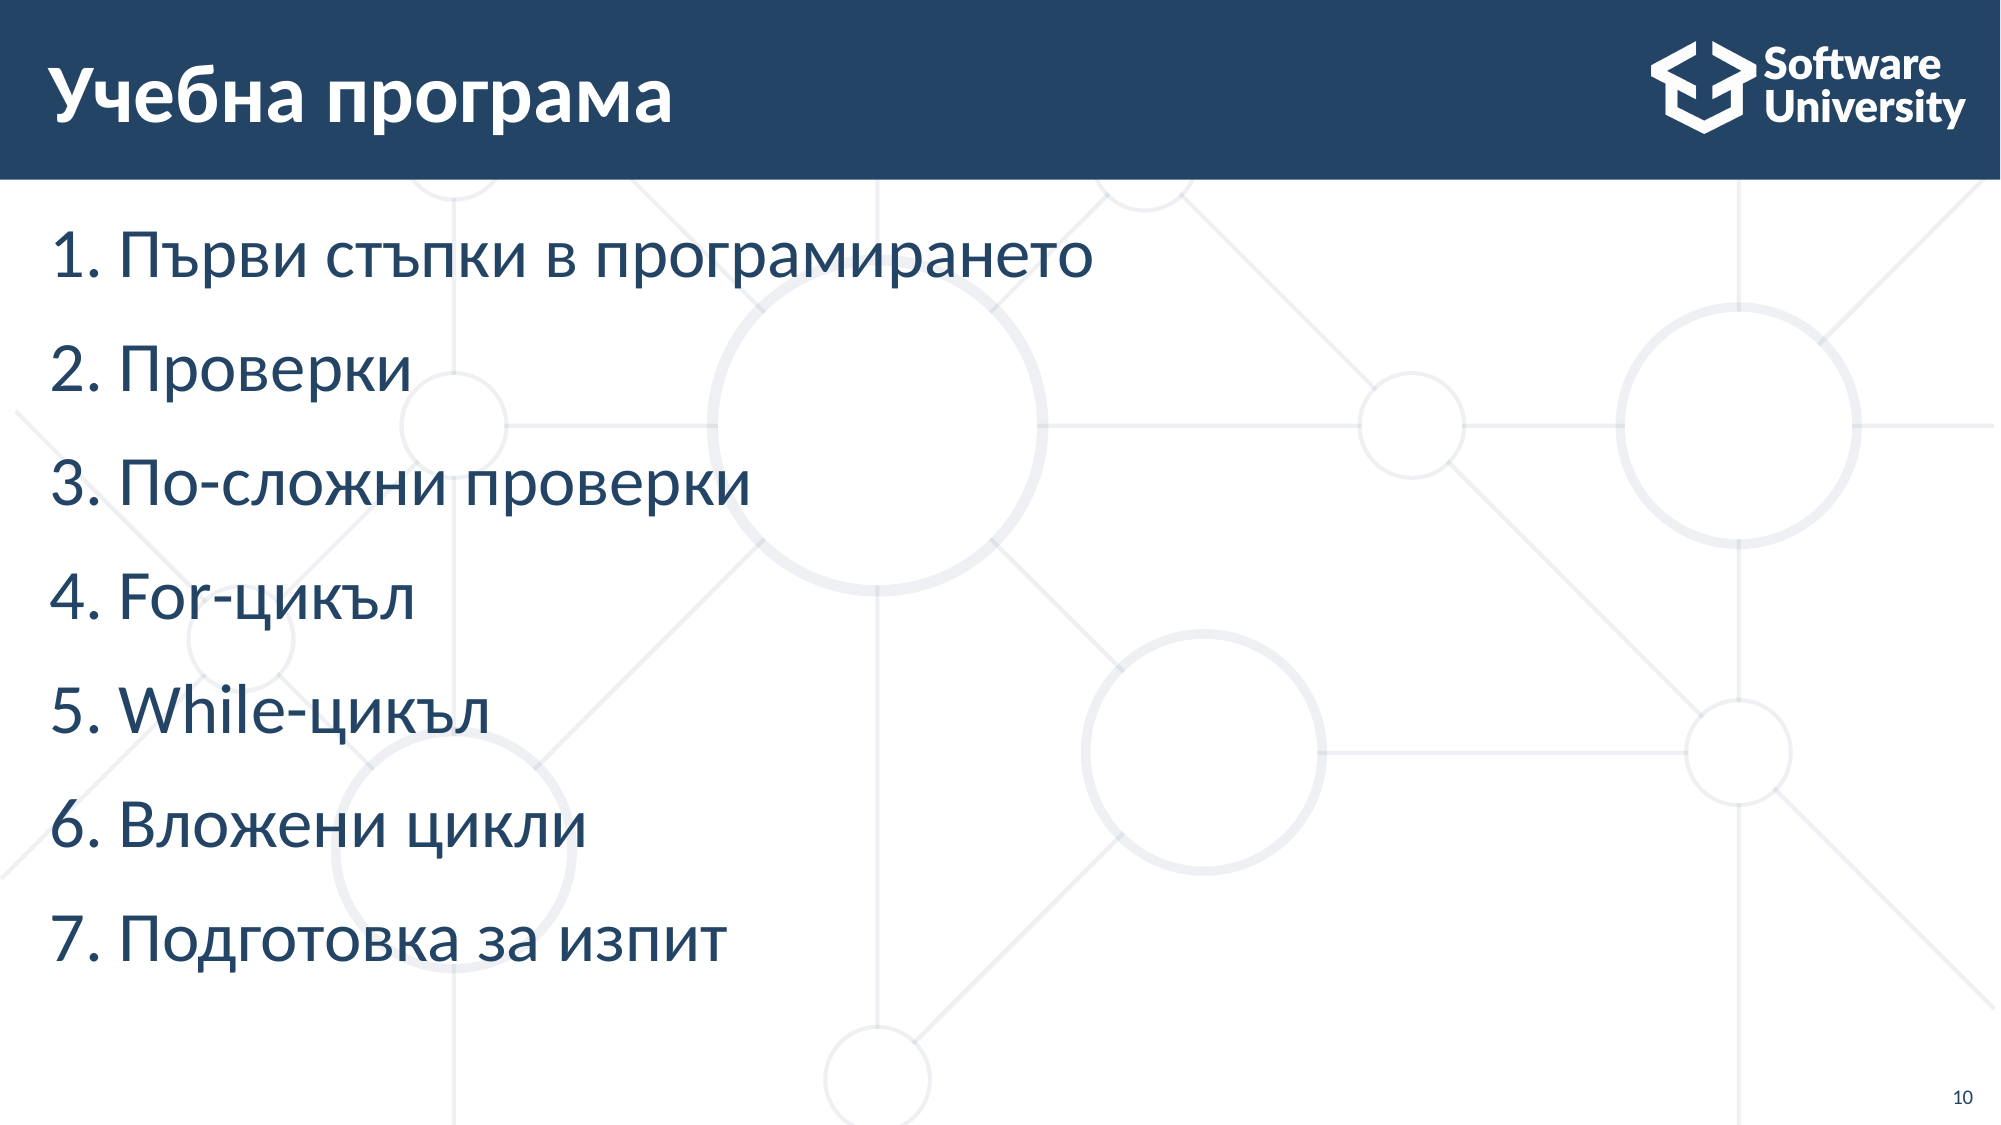

# Учебна програма
 Първи стъпки в програмирането
 Проверки
 По-сложни проверки
 For-цикъл
 While-цикъл
 Вложени цикли
 Подготовка за изпит

10